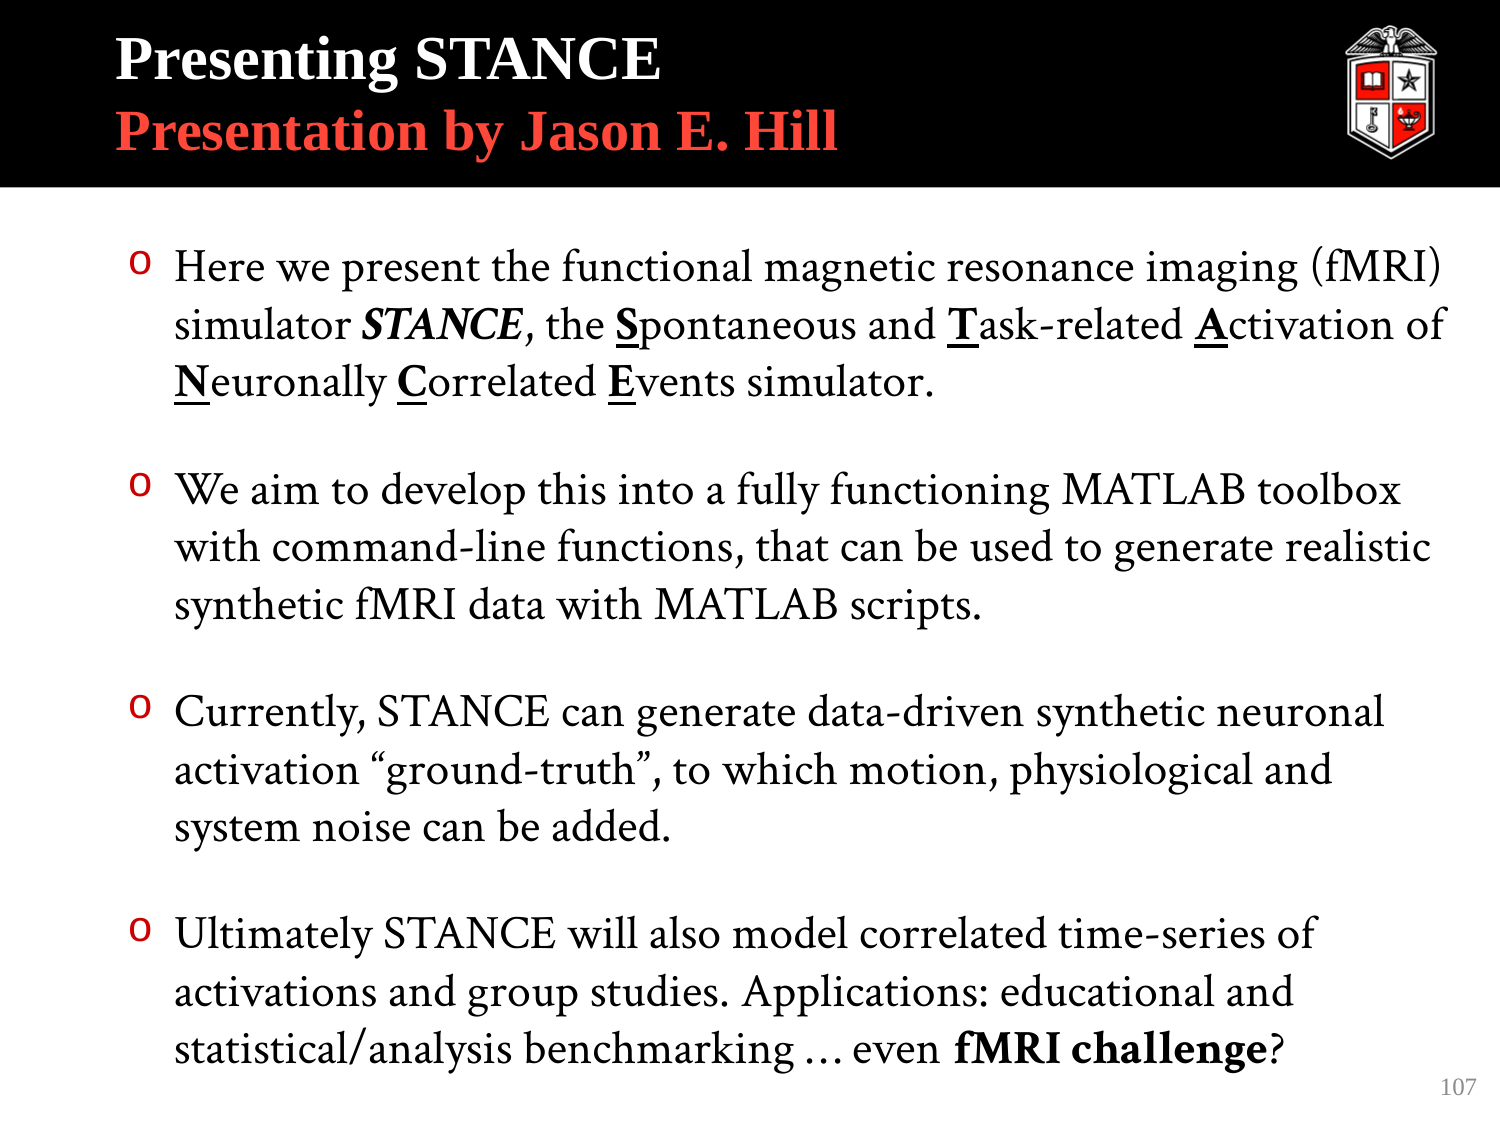

# Presenting STANCE Presentation by Jason E. Hill
Here we present the functional magnetic resonance imaging (fMRI) simulator STANCE, the Spontaneous and Task-related Activation of Neuronally Correlated Events simulator.
We aim to develop this into a fully functioning MATLAB toolbox with command-line functions, that can be used to generate realistic synthetic fMRI data with MATLAB scripts.
Currently, STANCE can generate data-driven synthetic neuronal activation “ground-truth”, to which motion, physiological and system noise can be added.
Ultimately STANCE will also model correlated time-series of activations and group studies. Applications: educational and statistical/analysis benchmarking … even fMRI challenge?
107